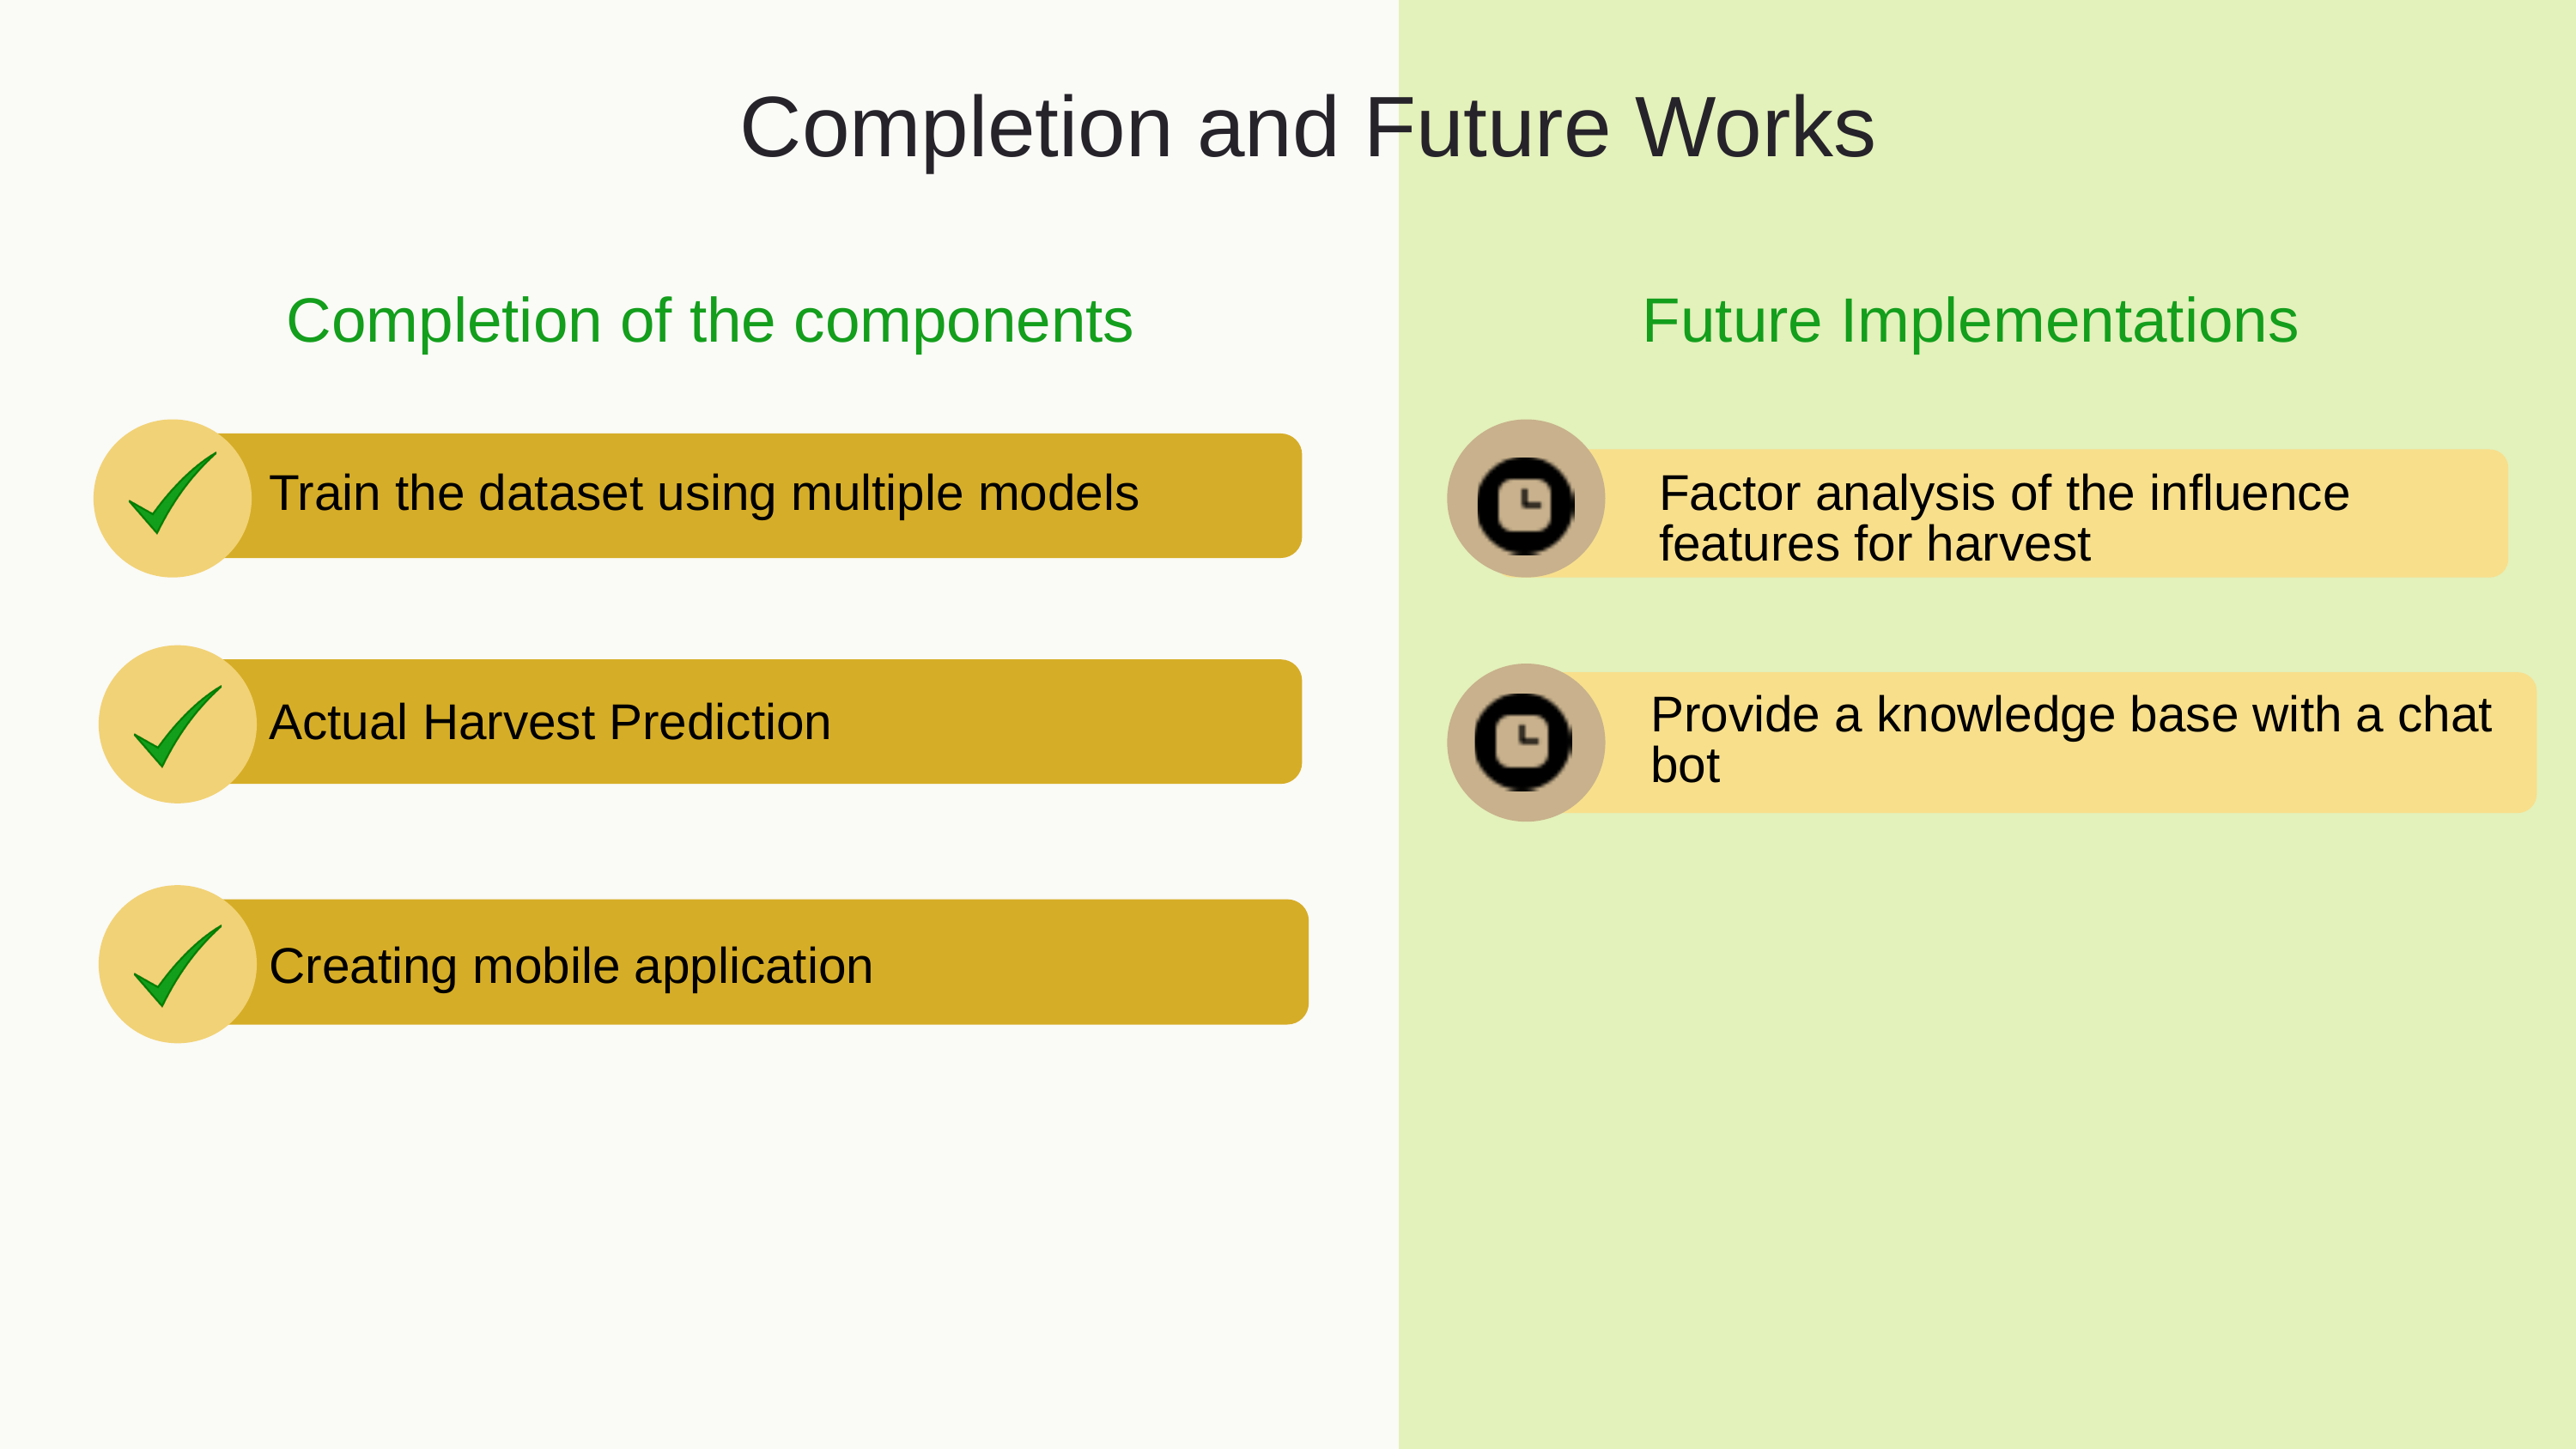

Completion and Future Works
Completion of the components
Future Implementations

Train the dataset using multiple models
Factor analysis of the influence features for harvest

Provide a knowledge base with a chat bot

Actual Harvest Prediction

Creating mobile application